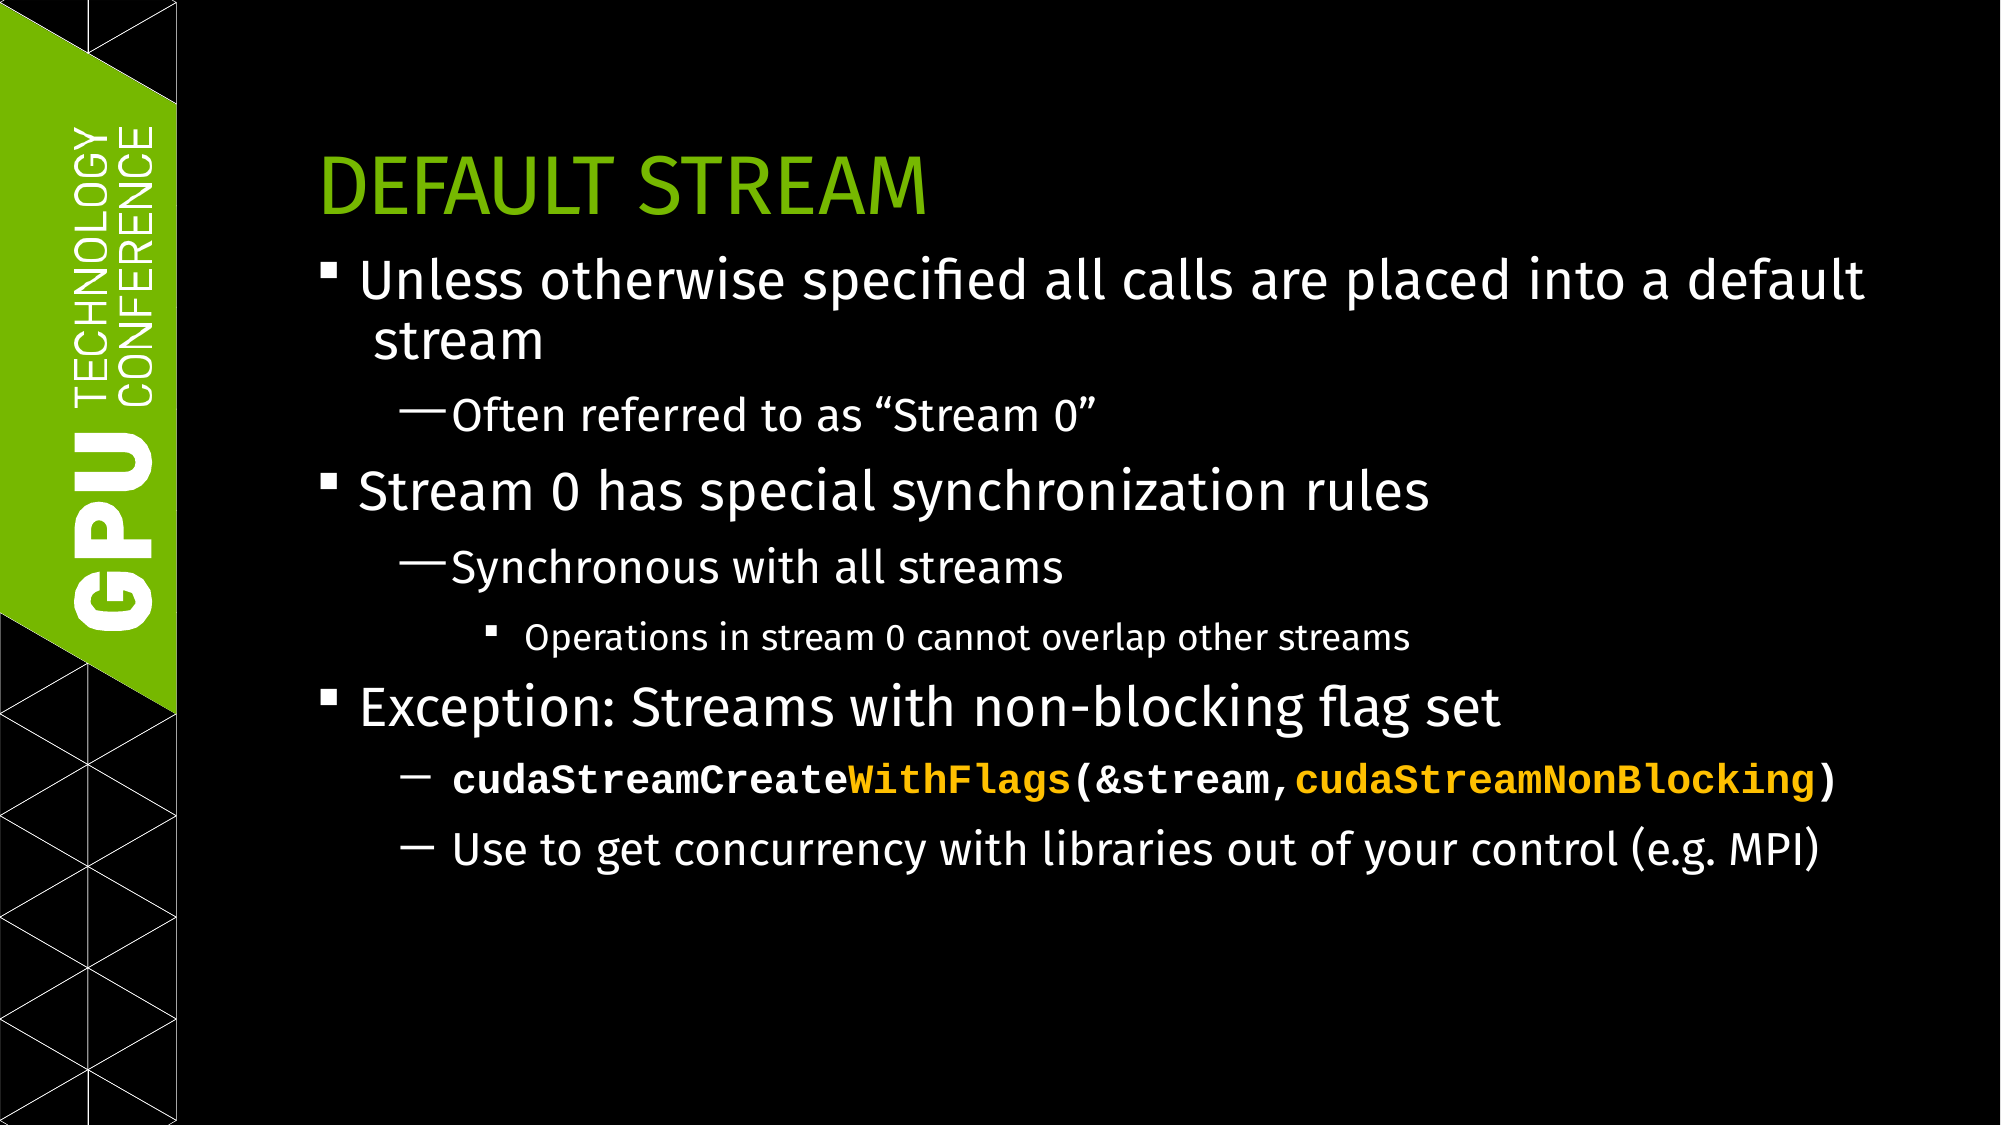

# DEFAULT STREAM
Unless otherwise specified all calls are placed into a default  stream
Often referred to as “Stream 0”
Stream 0 has special synchronization rules
Synchronous with all streams
Operations in stream 0 cannot overlap other streams
Exception: Streams with non-blocking flag set
cudaStreamCreateWithFlags(&stream,cudaStreamNonBlocking)
Use to get concurrency with libraries out of your control (e.g. MPI)